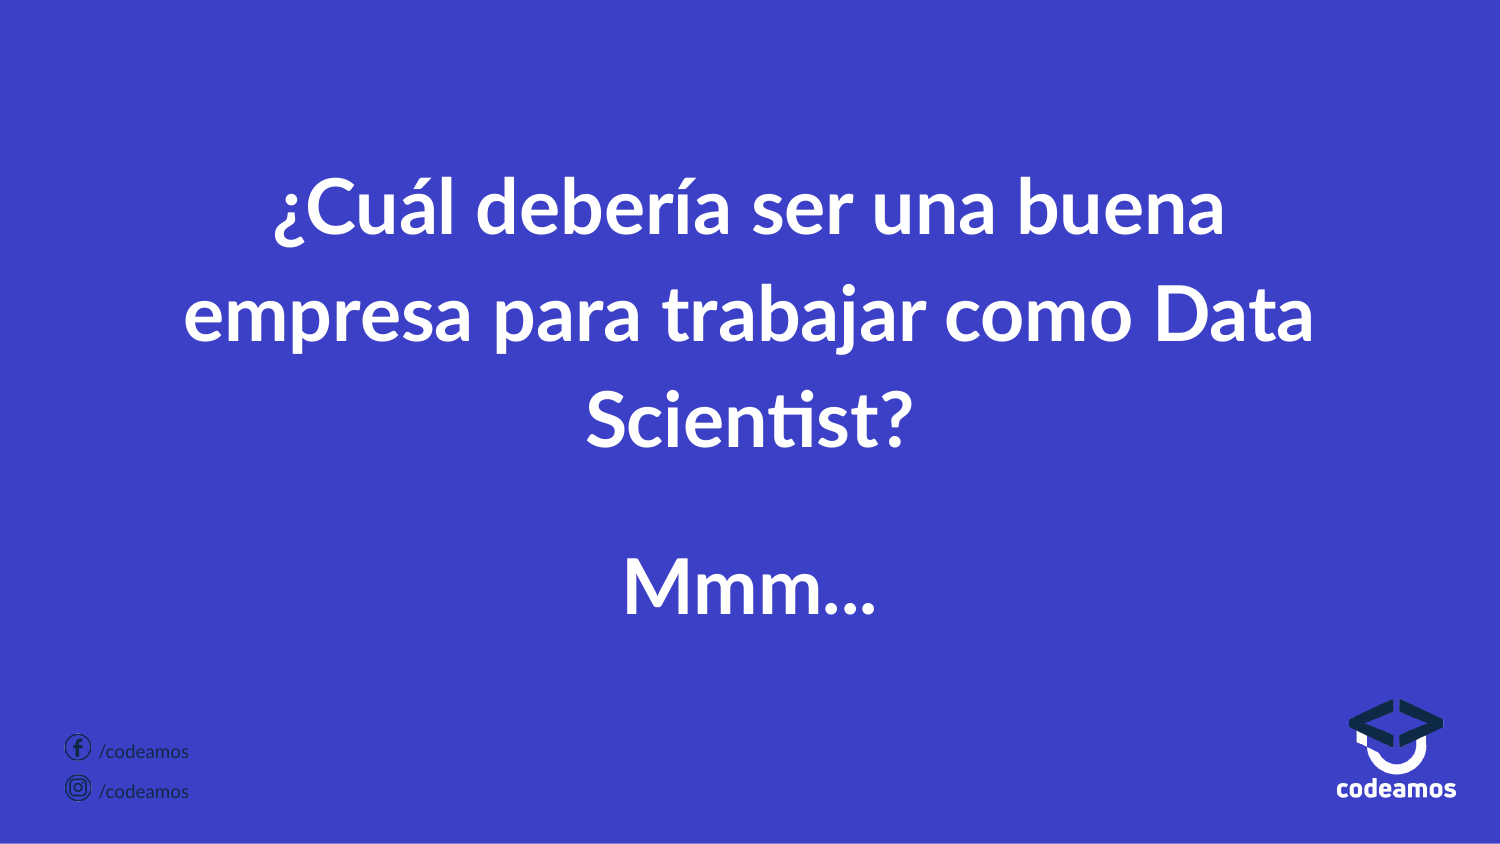

# ¿Cuál debería ser una buena empresa para trabajar como Data Scientist?
Mmm...